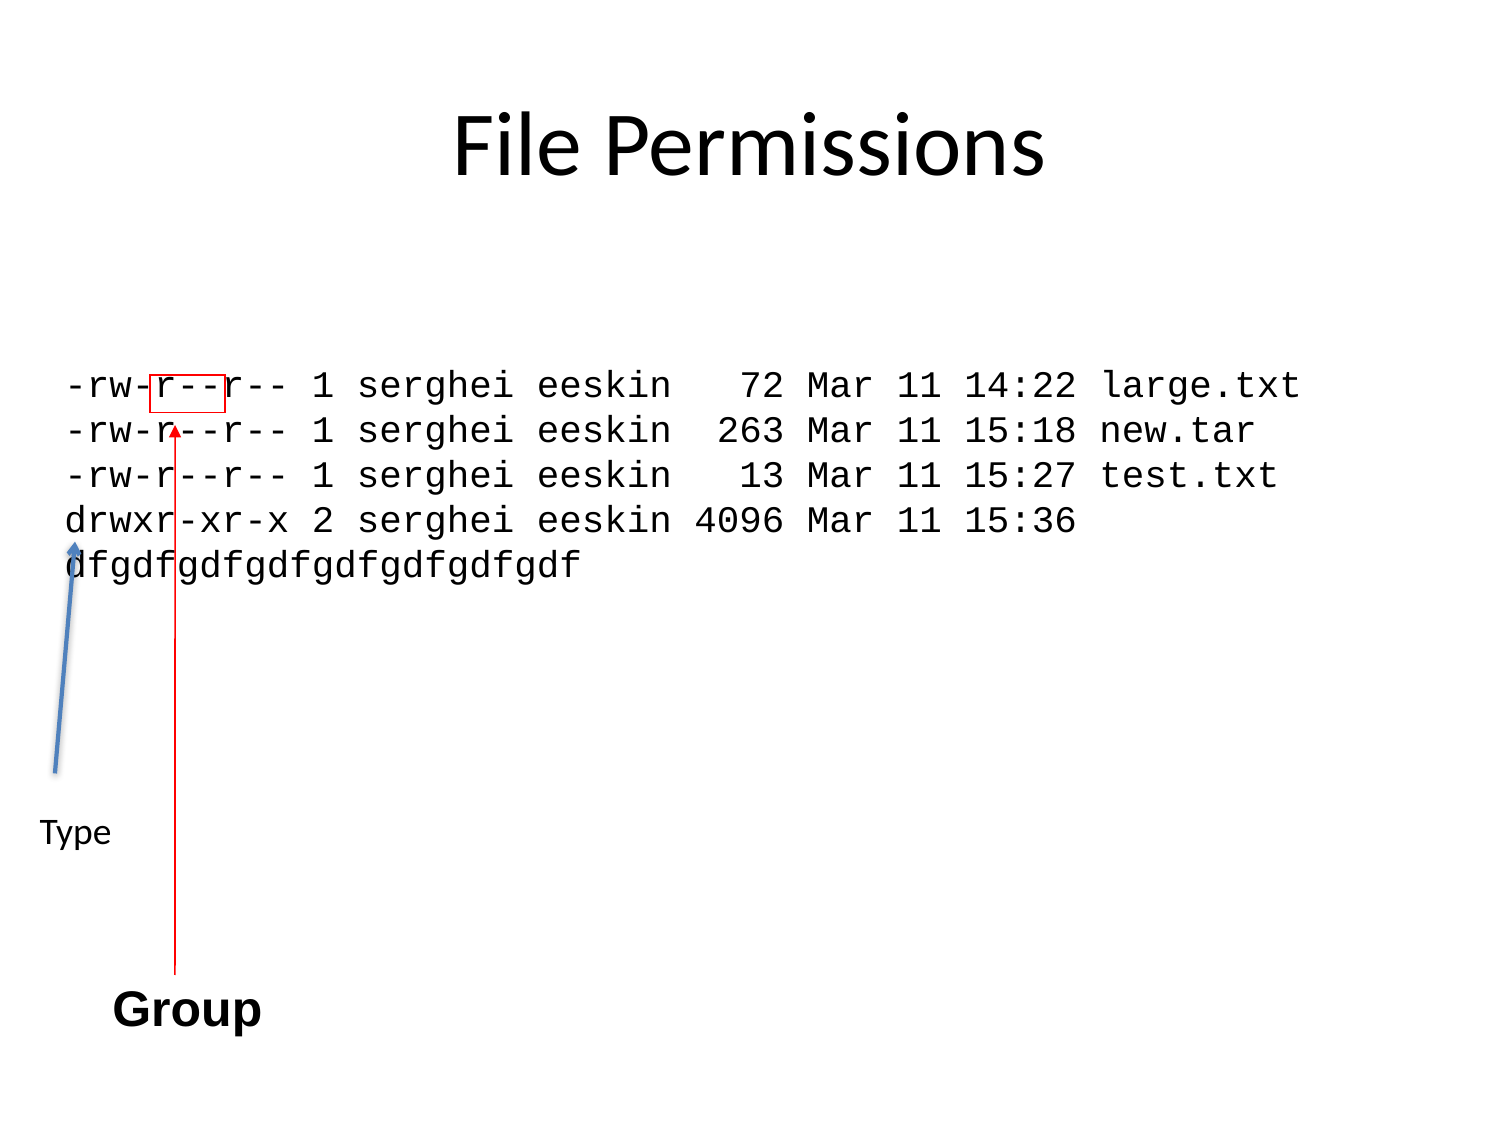

# File Permissions
-rw-r--r-- 1 serghei eeskin   72 Mar 11 14:22 large.txt
-rw-r--r-- 1 serghei eeskin  263 Mar 11 15:18 new.tar
-rw-r--r-- 1 serghei eeskin   13 Mar 11 15:27 test.txt
drwxr-xr-x 2 serghei eeskin 4096 Mar 11 15:36 dfgdfgdfgdfgdfgdfgdfgdf

Type
Group